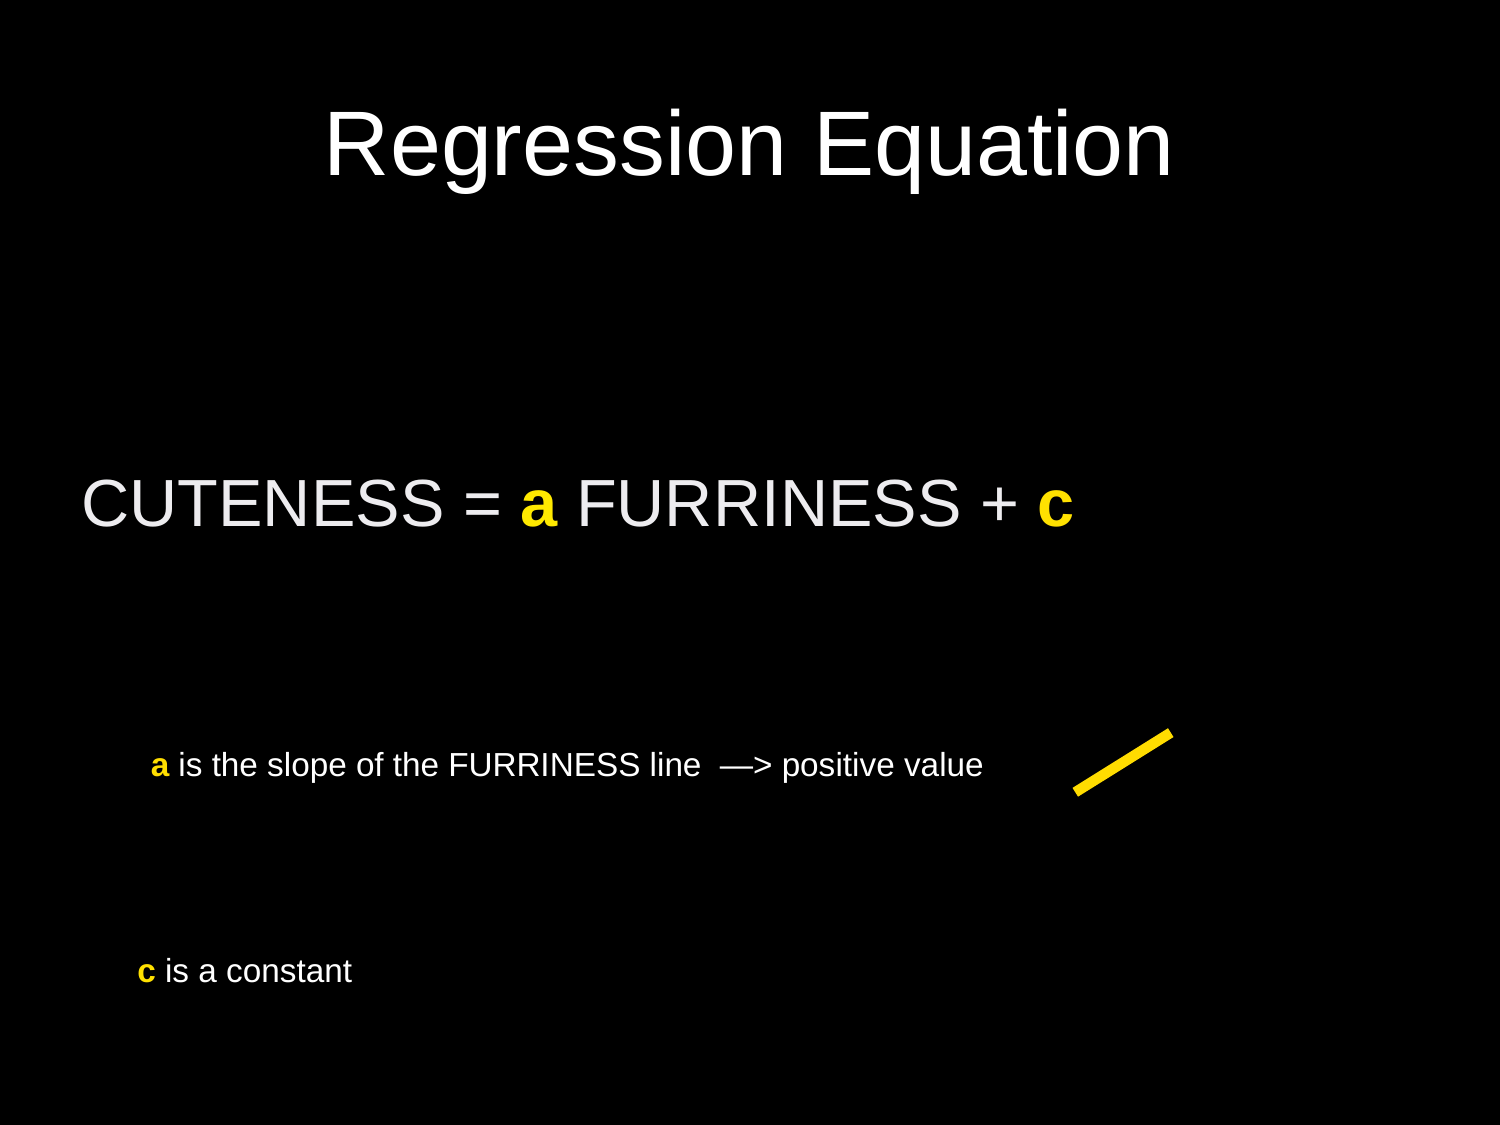

# Regression Equation
CUTENESS = a FURRINESS + c

a is the slope of the FURRINESS line  —> positive value
c is a constant
19